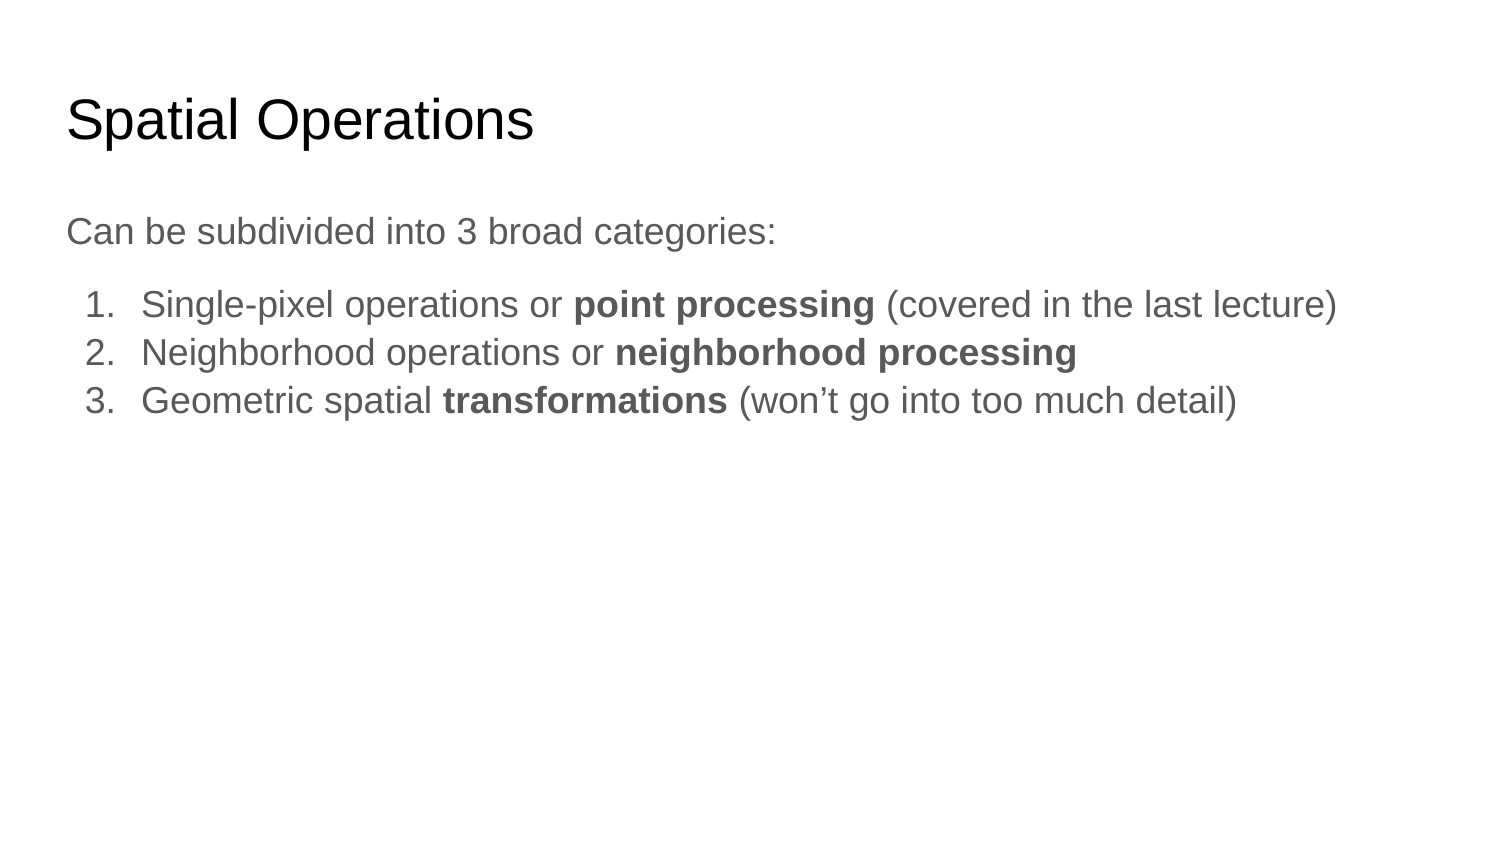

# Spatial Operations
Can be subdivided into 3 broad categories:
Single-pixel operations or point processing (covered in the last lecture)
Neighborhood operations or neighborhood processing
Geometric spatial transformations (won’t go into too much detail)